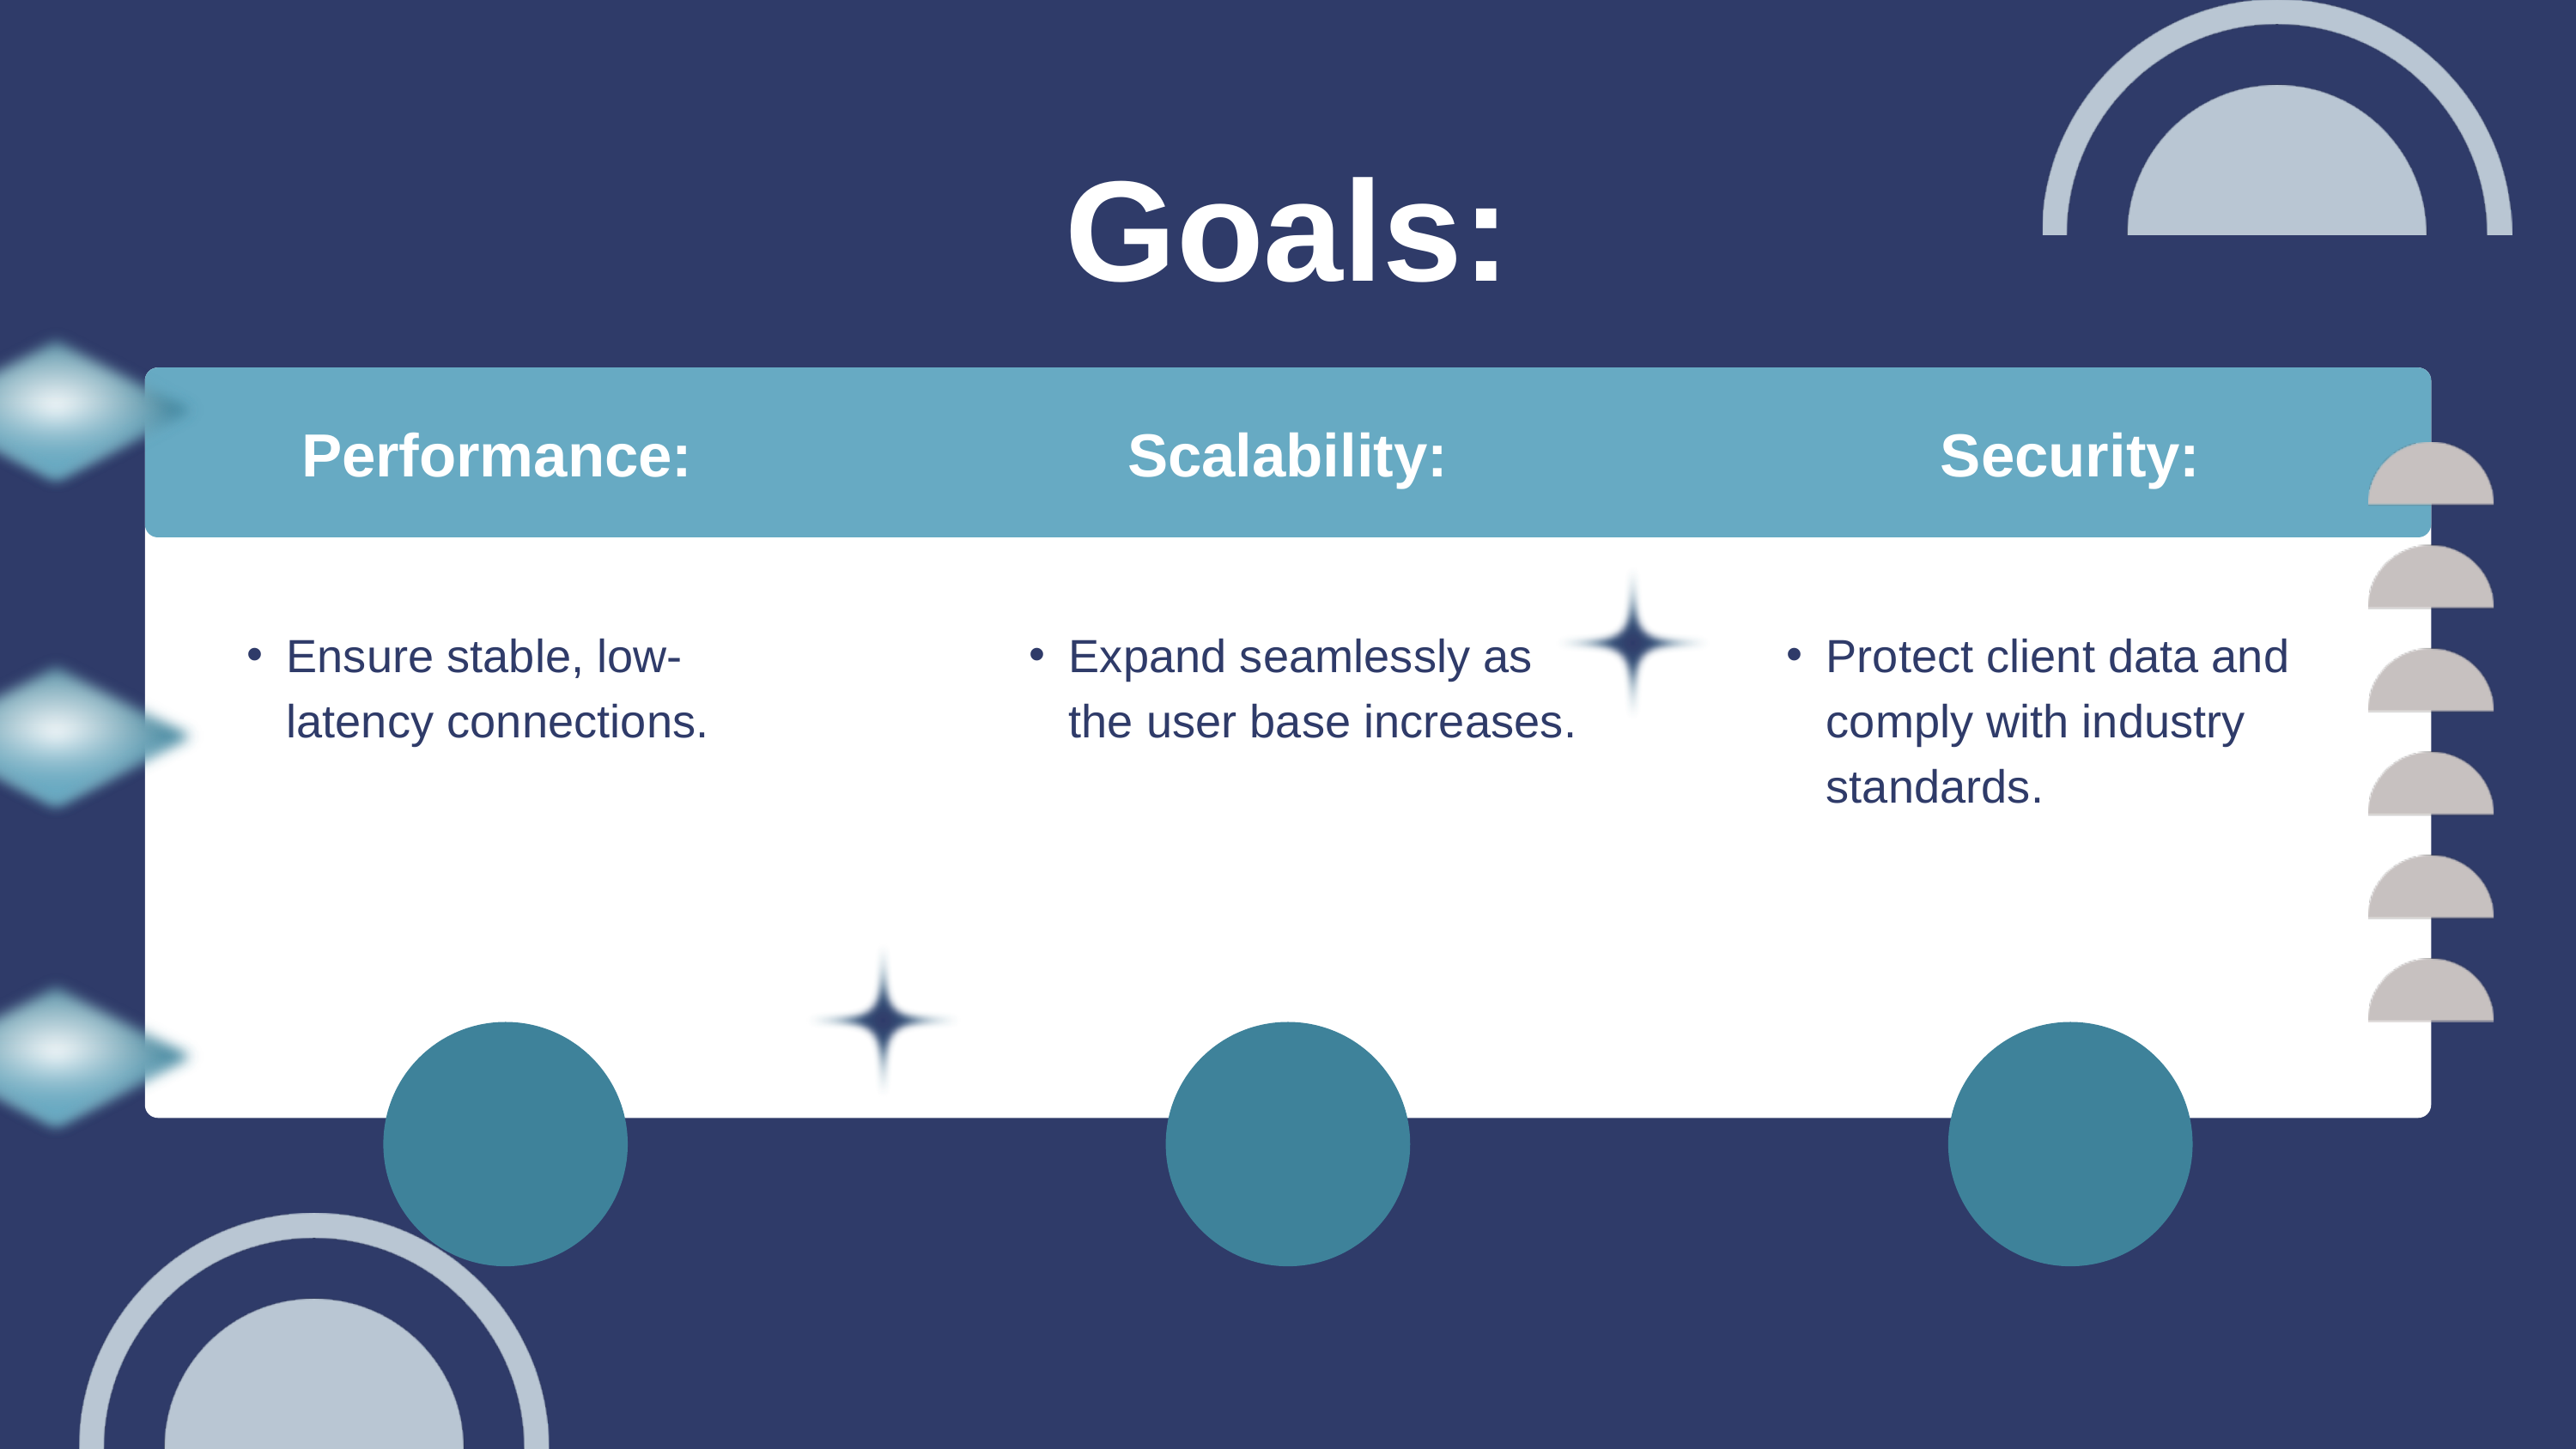

Goals:

Performance:
Scalability:
Security:

Ensure stable, low-latency connections.
Expand seamlessly as the user base increases.
Protect client data and comply with industry standards.

$42.00
$42.00